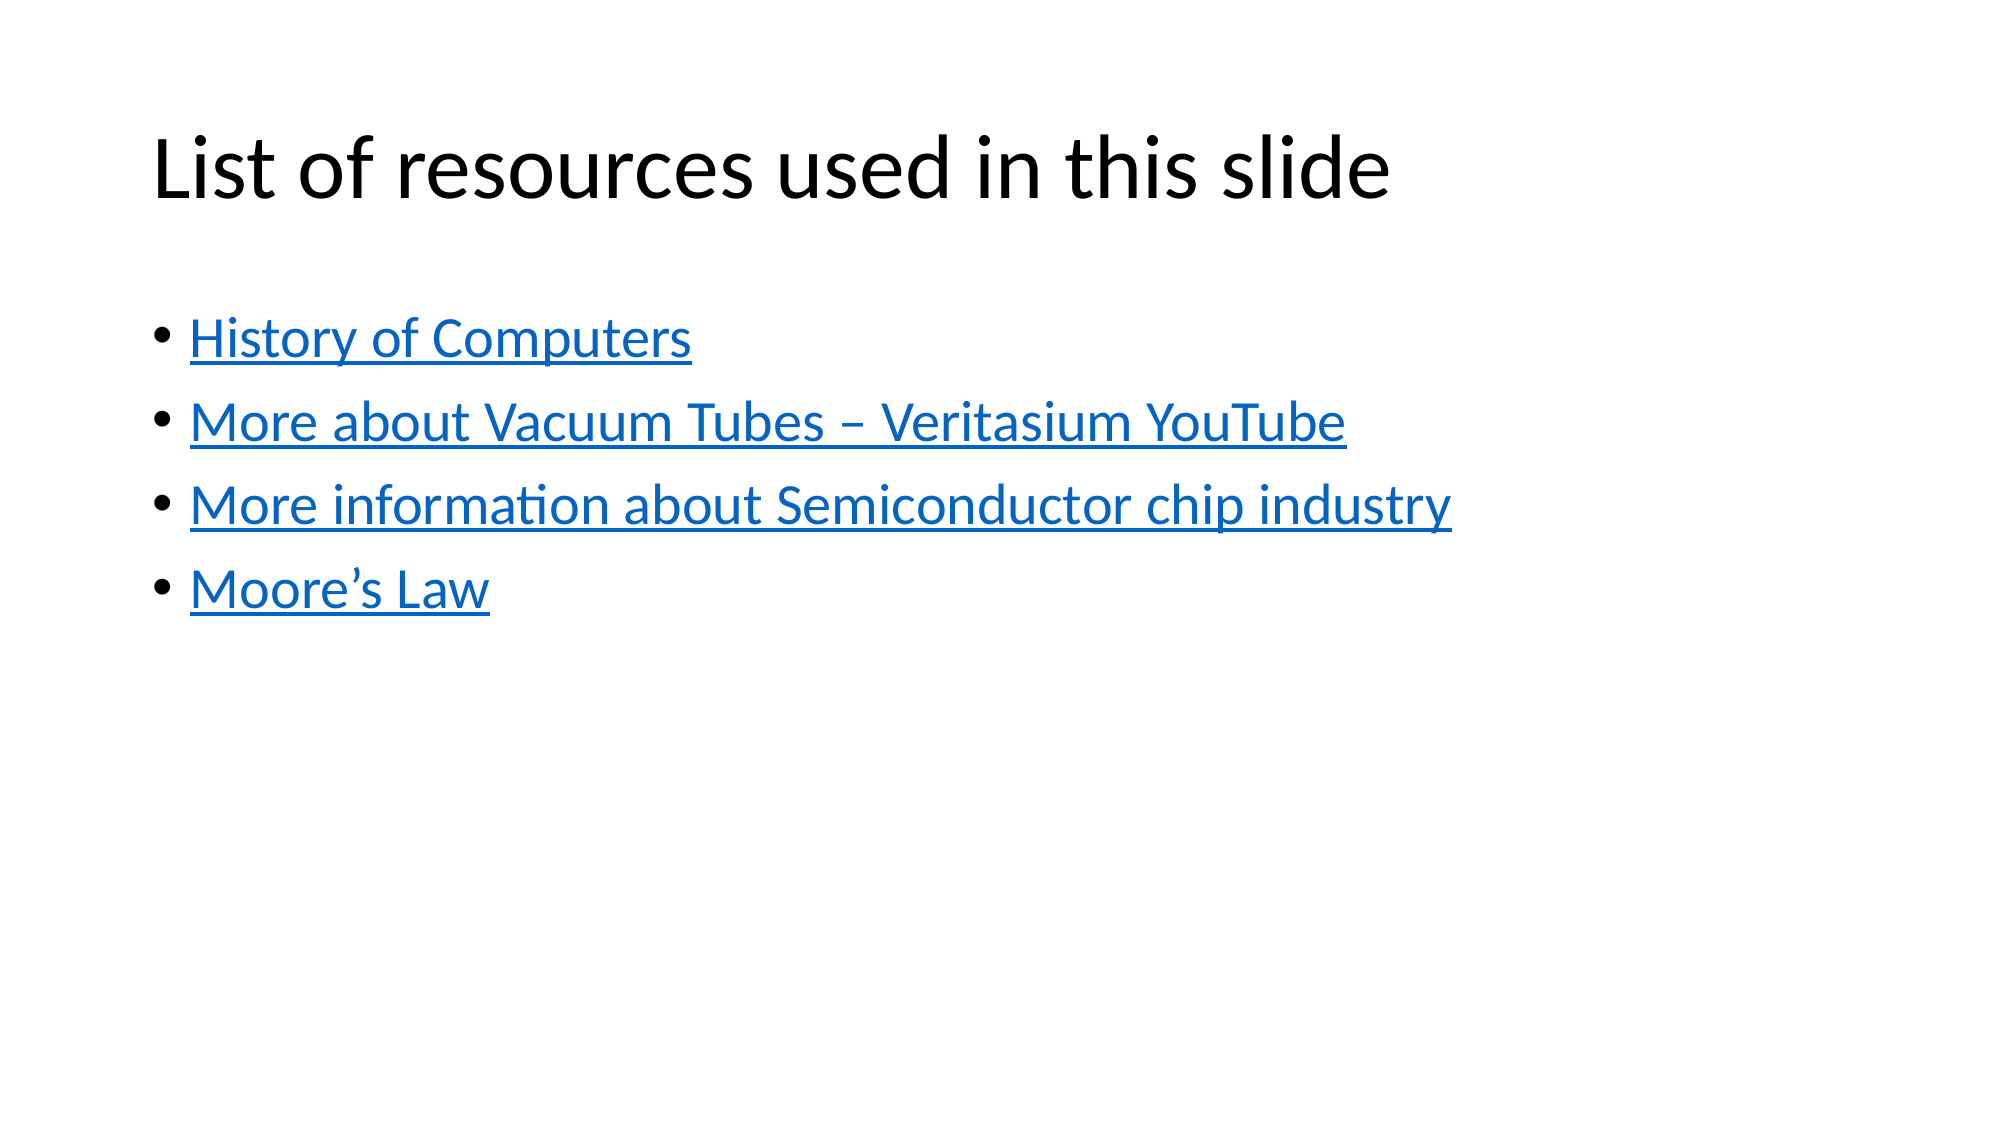

# List of resources used in this slide
History of Computers
More about Vacuum Tubes – Veritasium YouTube
More information about Semiconductor chip industry
Moore’s Law